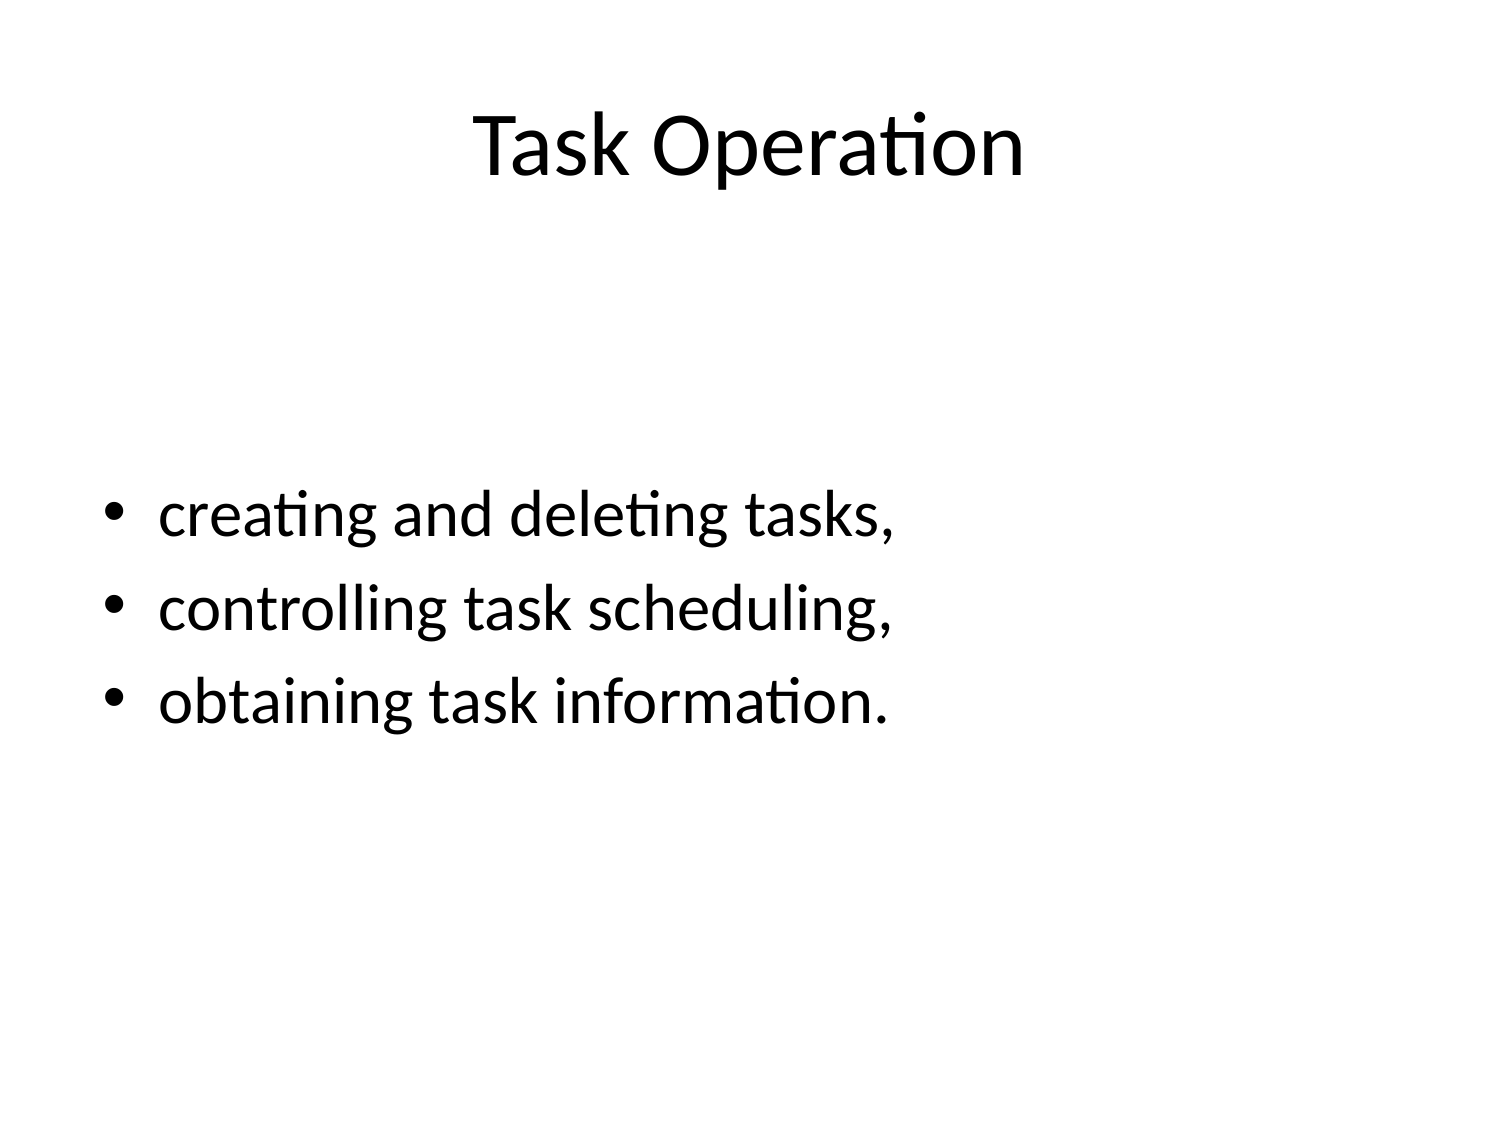

# Task Operation
creating and deleting tasks,
controlling task scheduling,
obtaining task information.